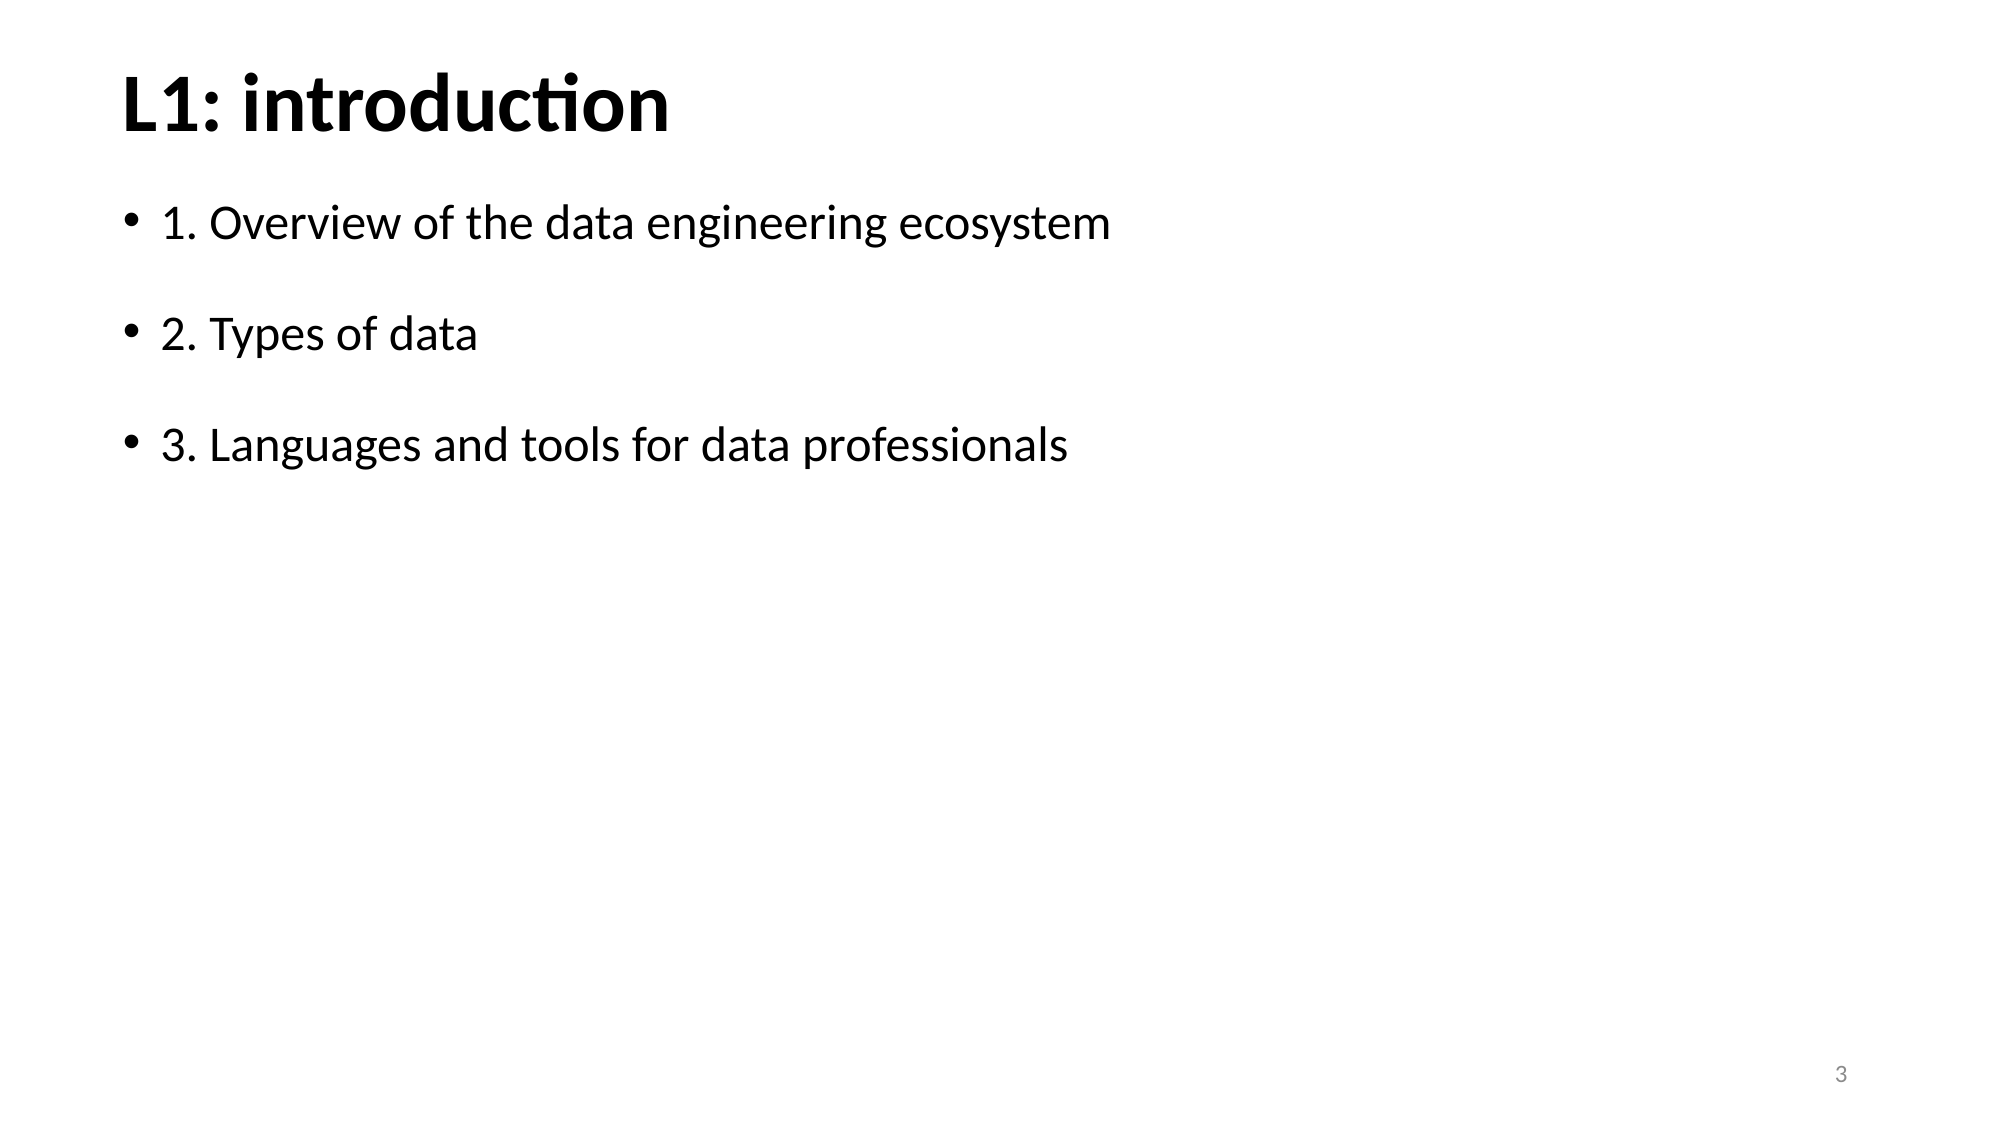

# L1: introduction
1. Overview of the data engineering ecosystem
2. Types of data
3. Languages and tools for data professionals

3